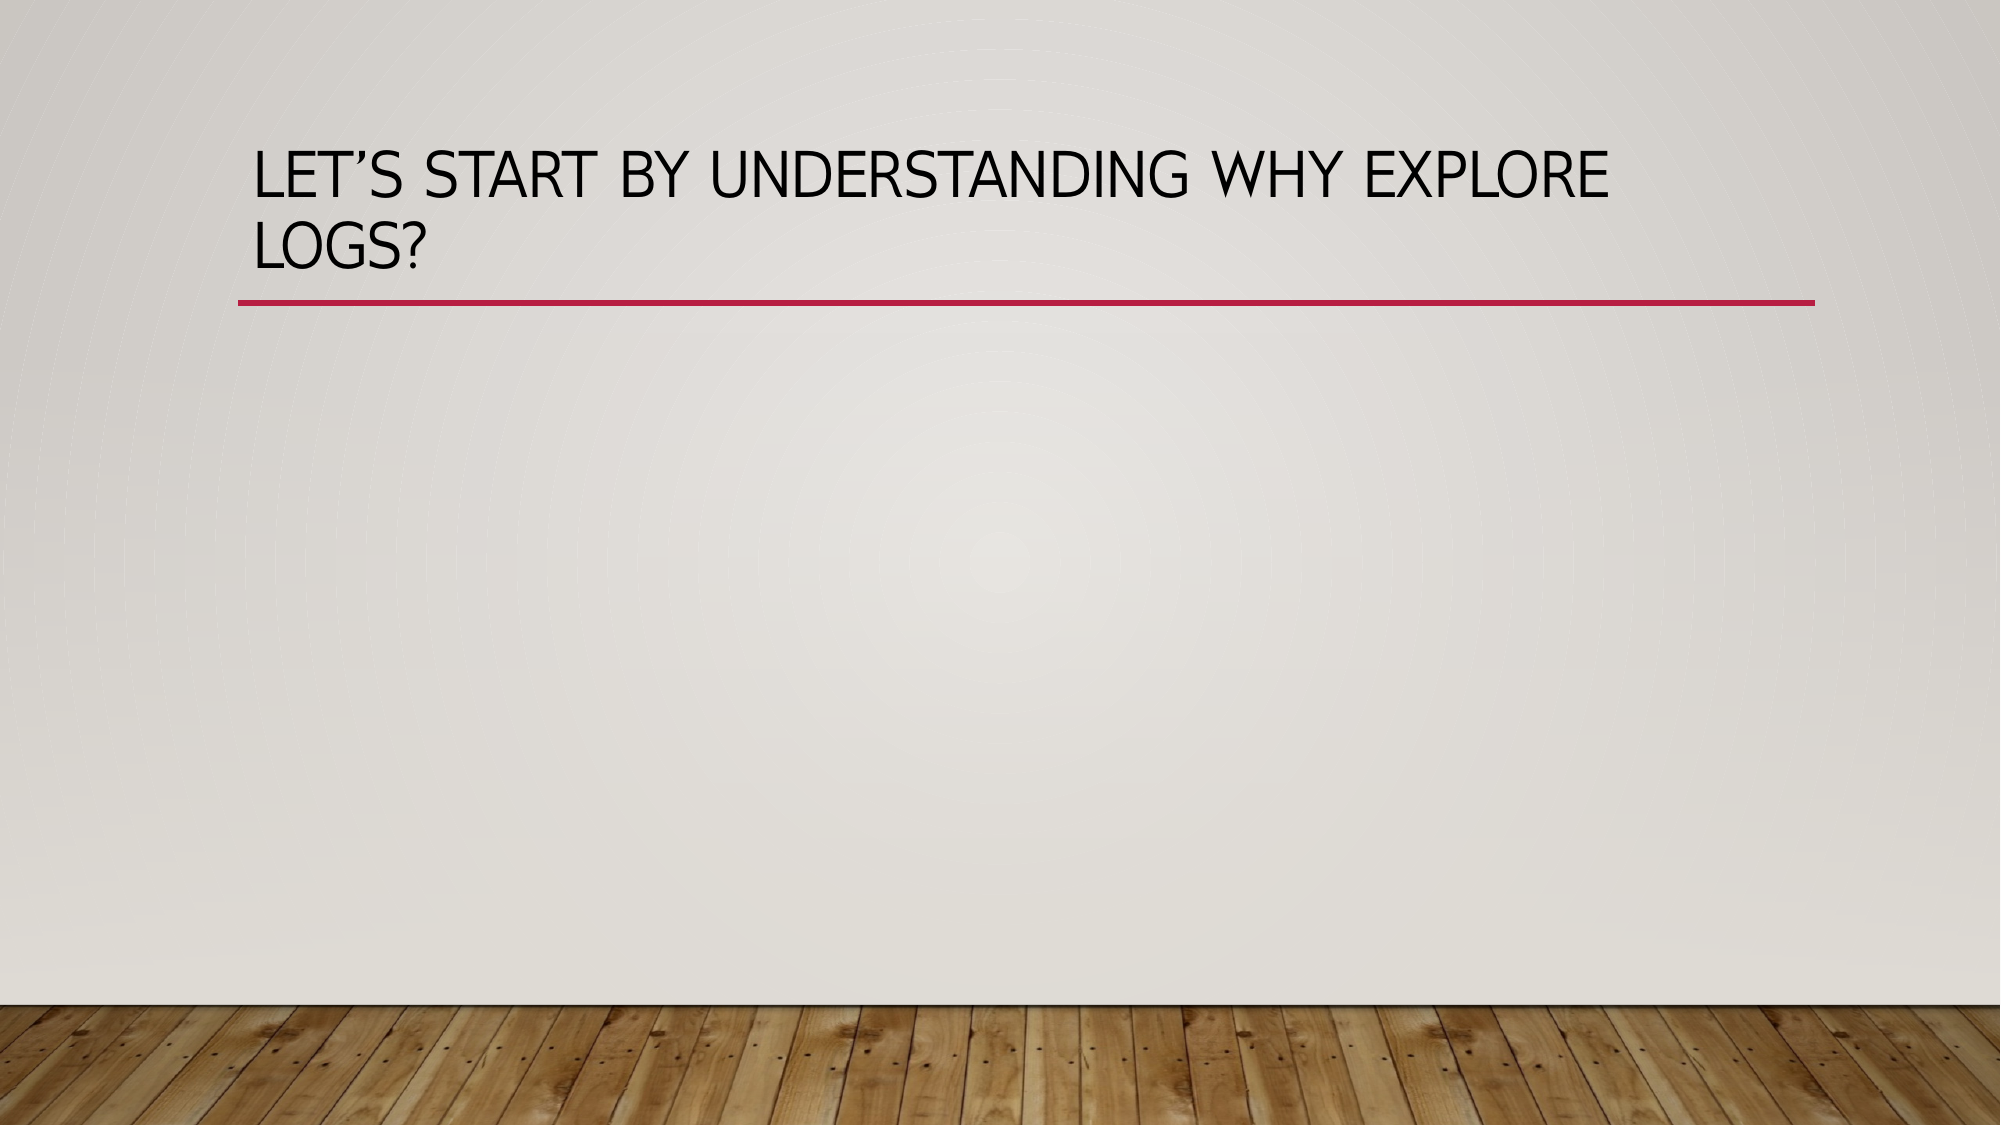

# Let’s start by understanding why Explore Logs?